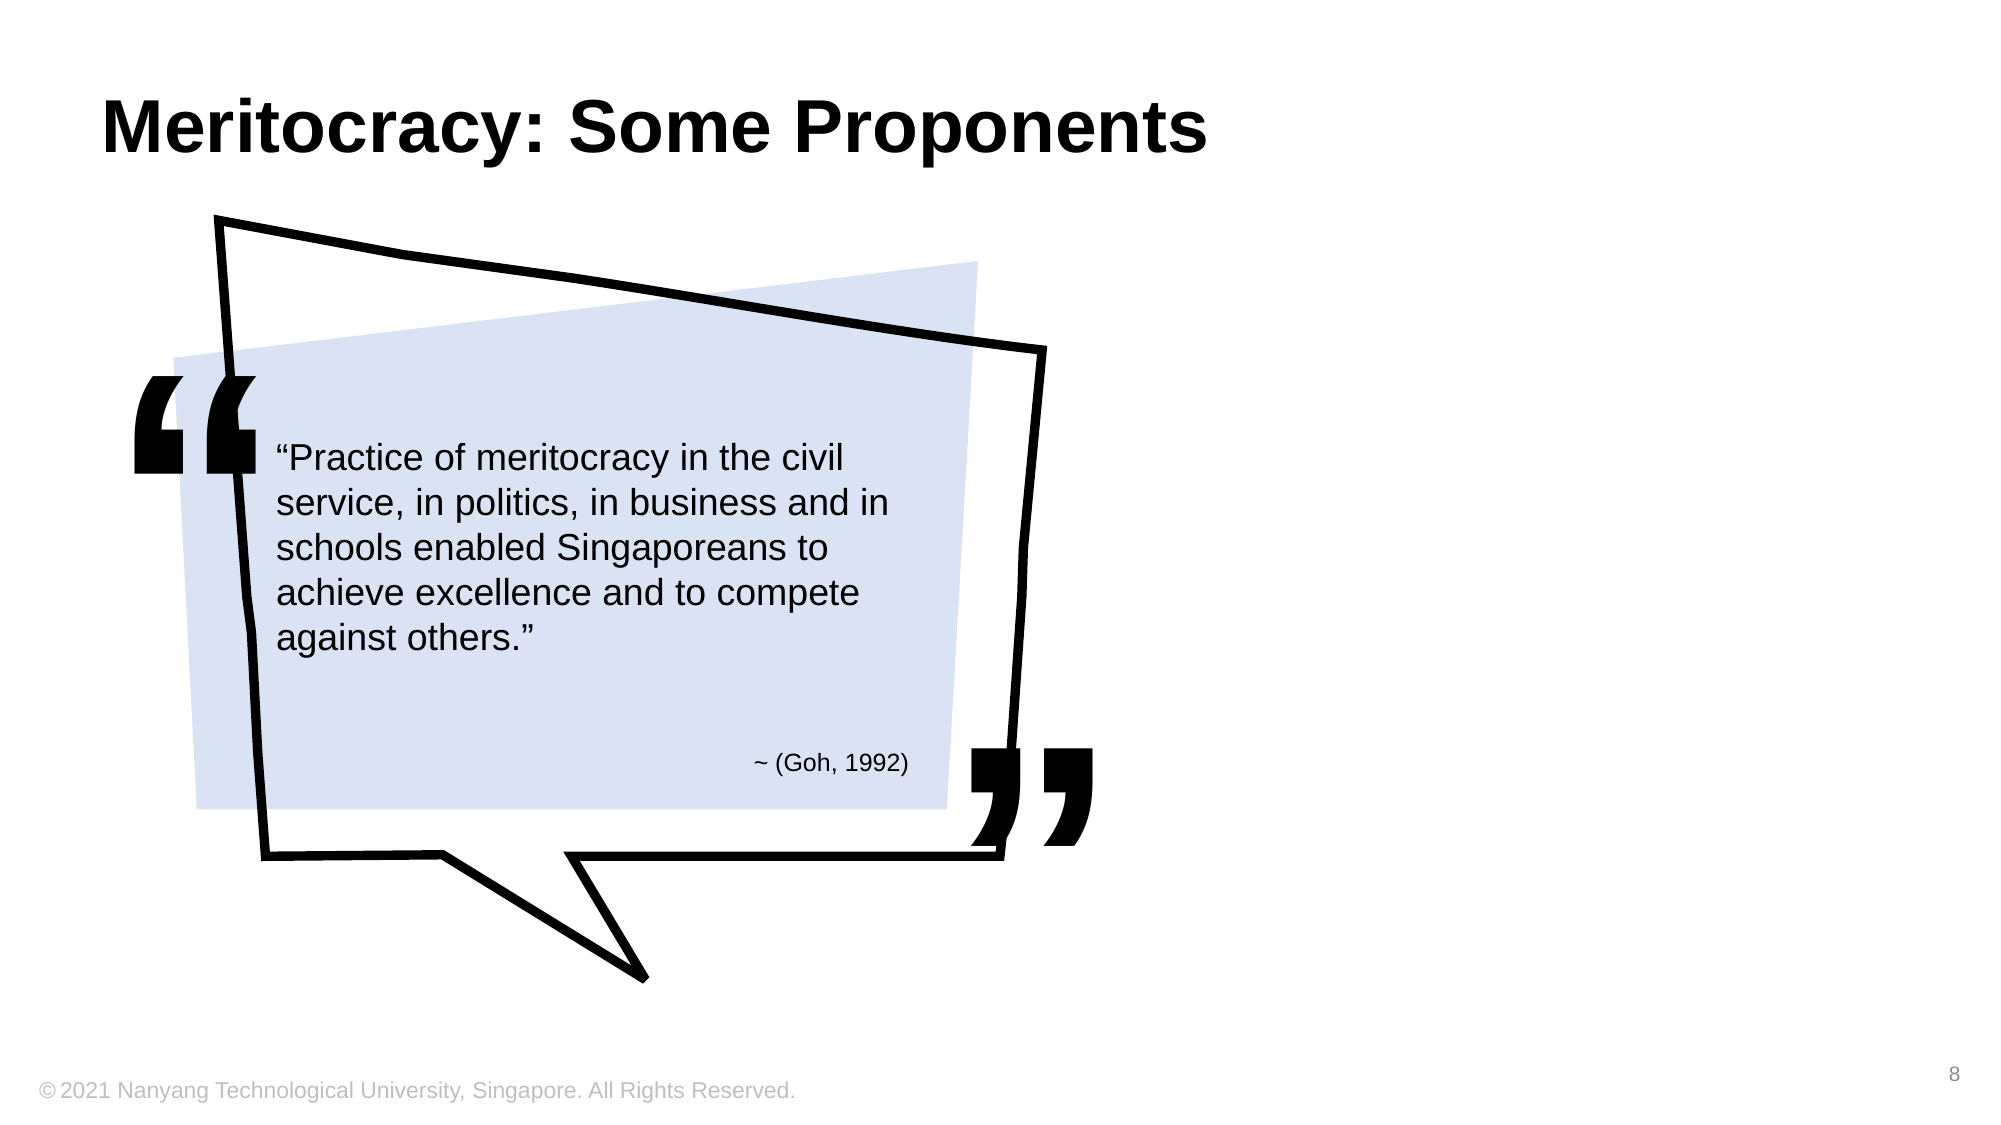

# Meritocracy: Some Proponents

“

“Practice of meritocracy in the civil service, in politics, in business and in schools enabled Singaporeans to achieve excellence and to compete against others.”

			   ~ (Goh, 1992)
“
8